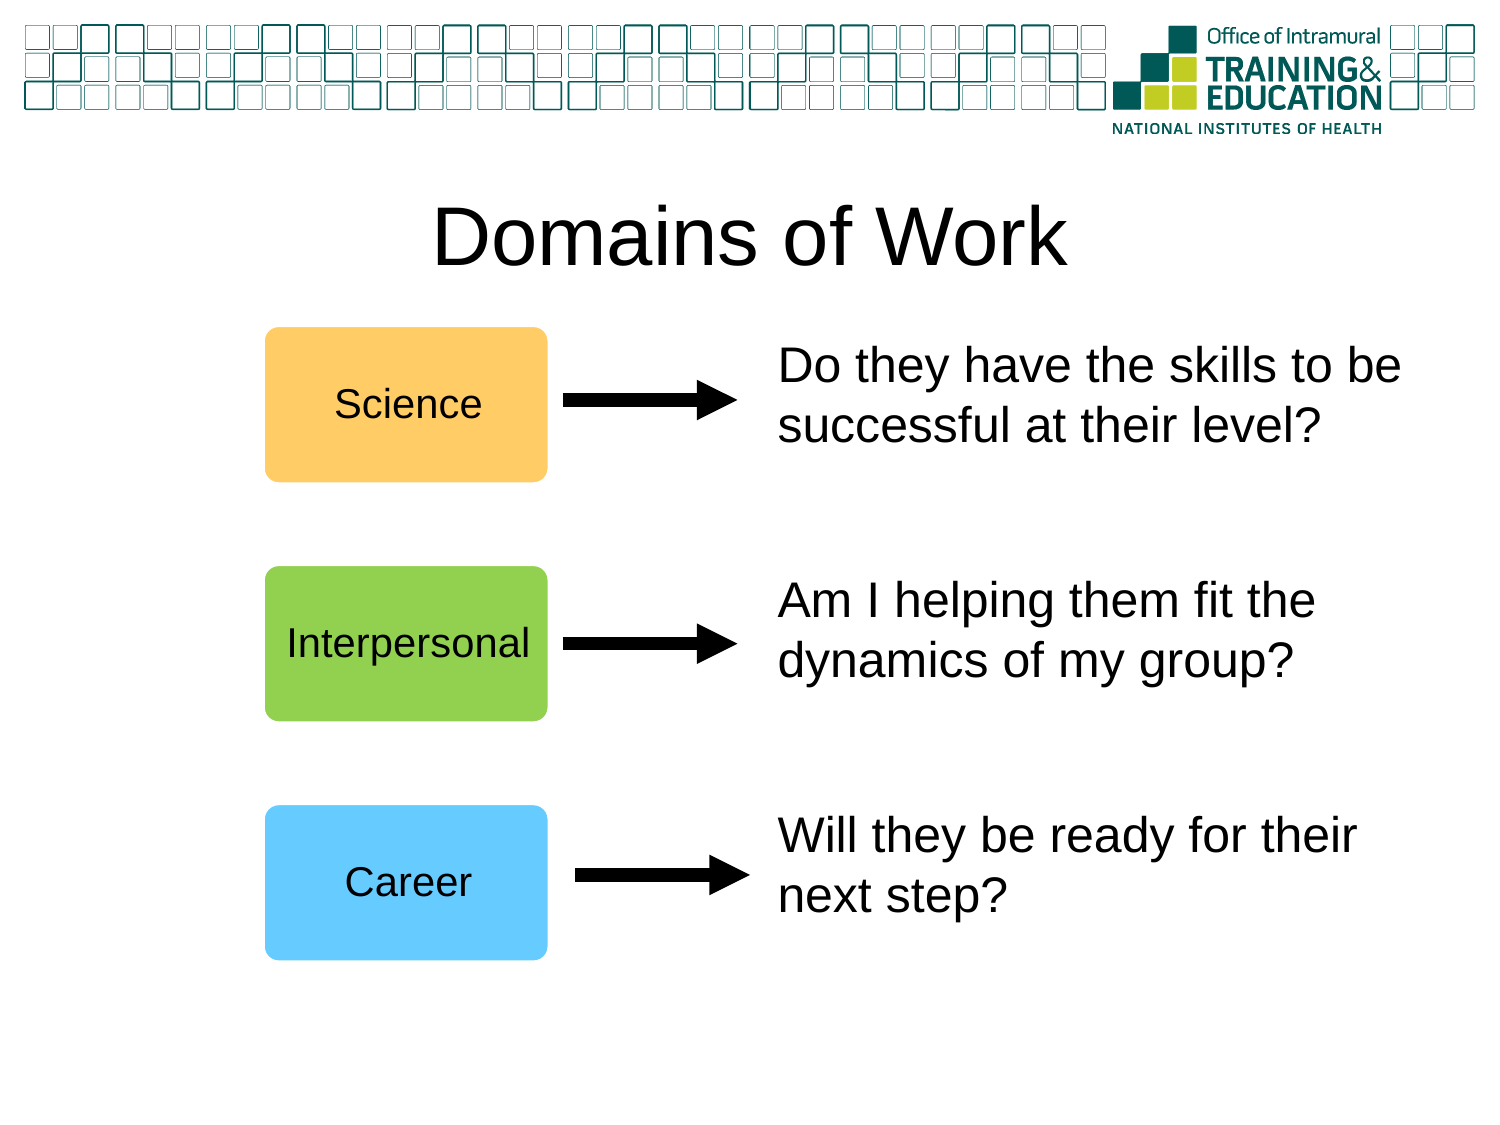

# Domains of Work
Science

Interpersonal

Career
Do they have the skills to be successful at their level?

Am I helping them fit the dynamics of my group?

Will they be ready for their next step?